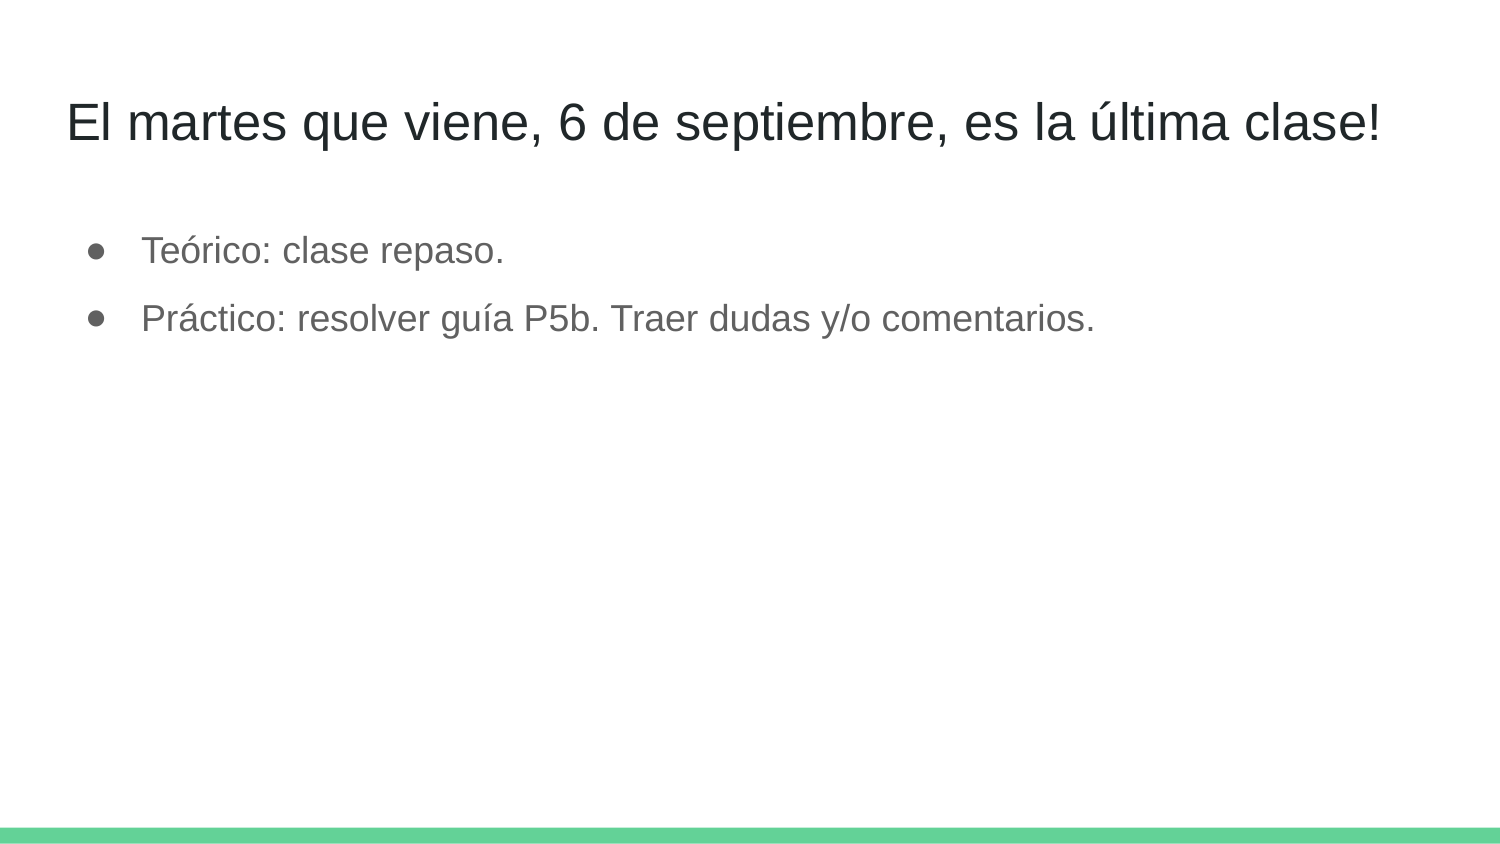

# El martes que viene, 6 de septiembre, es la última clase!
Teórico: clase repaso.
Práctico: resolver guía P5b. Traer dudas y/o comentarios.